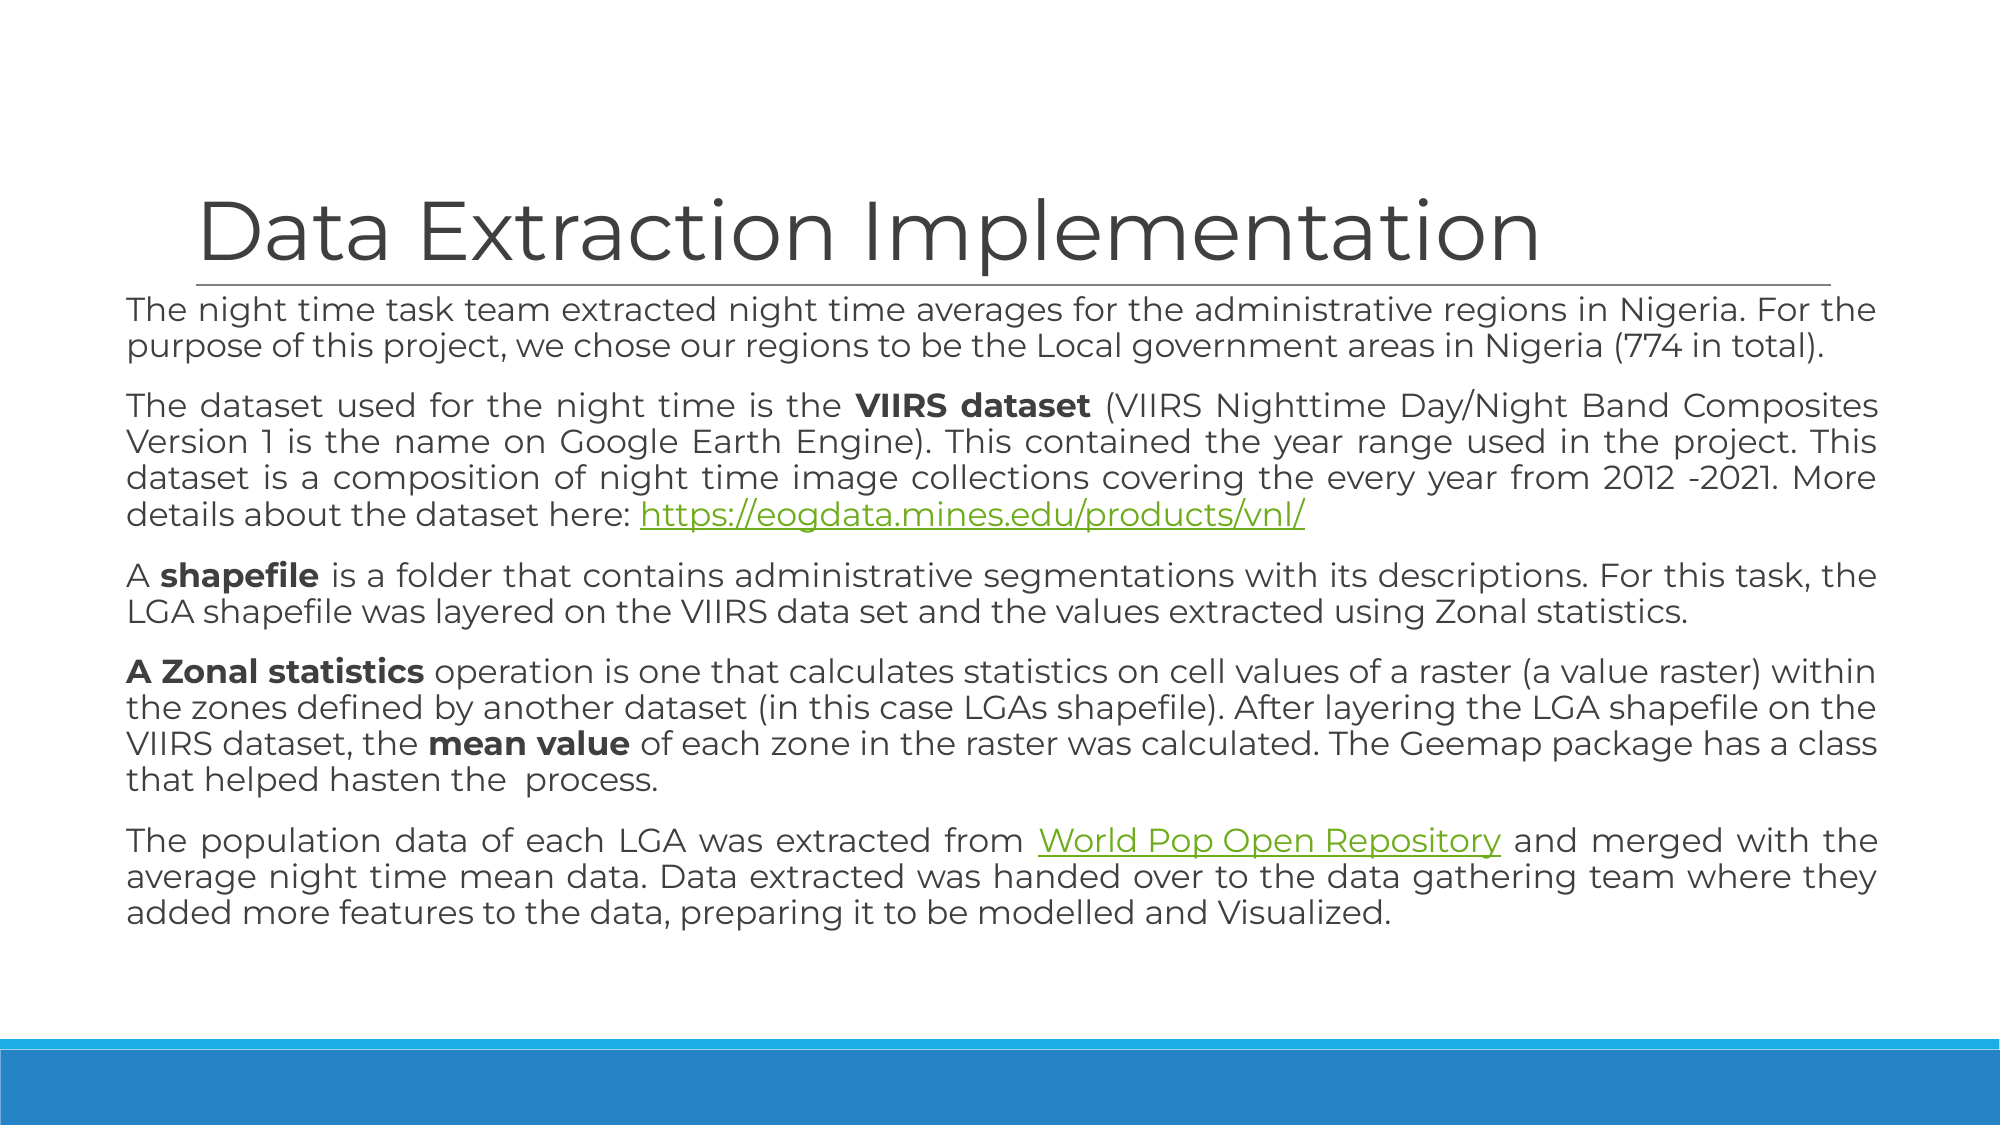

# Data Extraction Implementation
The night time task team extracted night time averages for the administrative regions in Nigeria. For the purpose of this project, we chose our regions to be the Local government areas in Nigeria (774 in total).
The dataset used for the night time is the VIIRS dataset (VIIRS Nighttime Day/Night Band Composites Version 1 is the name on Google Earth Engine). This contained the year range used in the project. This dataset is a composition of night time image collections covering the every year from 2012 -2021. More details about the dataset here: https://eogdata.mines.edu/products/vnl/
A shapefile is a folder that contains administrative segmentations with its descriptions. For this task, the LGA shapefile was layered on the VIIRS data set and the values extracted using Zonal statistics.
A Zonal statistics operation is one that calculates statistics on cell values of a raster (a value raster) within the zones defined by another dataset (in this case LGAs shapefile). After layering the LGA shapefile on the VIIRS dataset, the mean value of each zone in the raster was calculated. The Geemap package has a class that helped hasten the  process.
The population data of each LGA was extracted from World Pop Open Repository and merged with the average night time mean data. Data extracted was handed over to the data gathering team where they added more features to the data, preparing it to be modelled and Visualized.